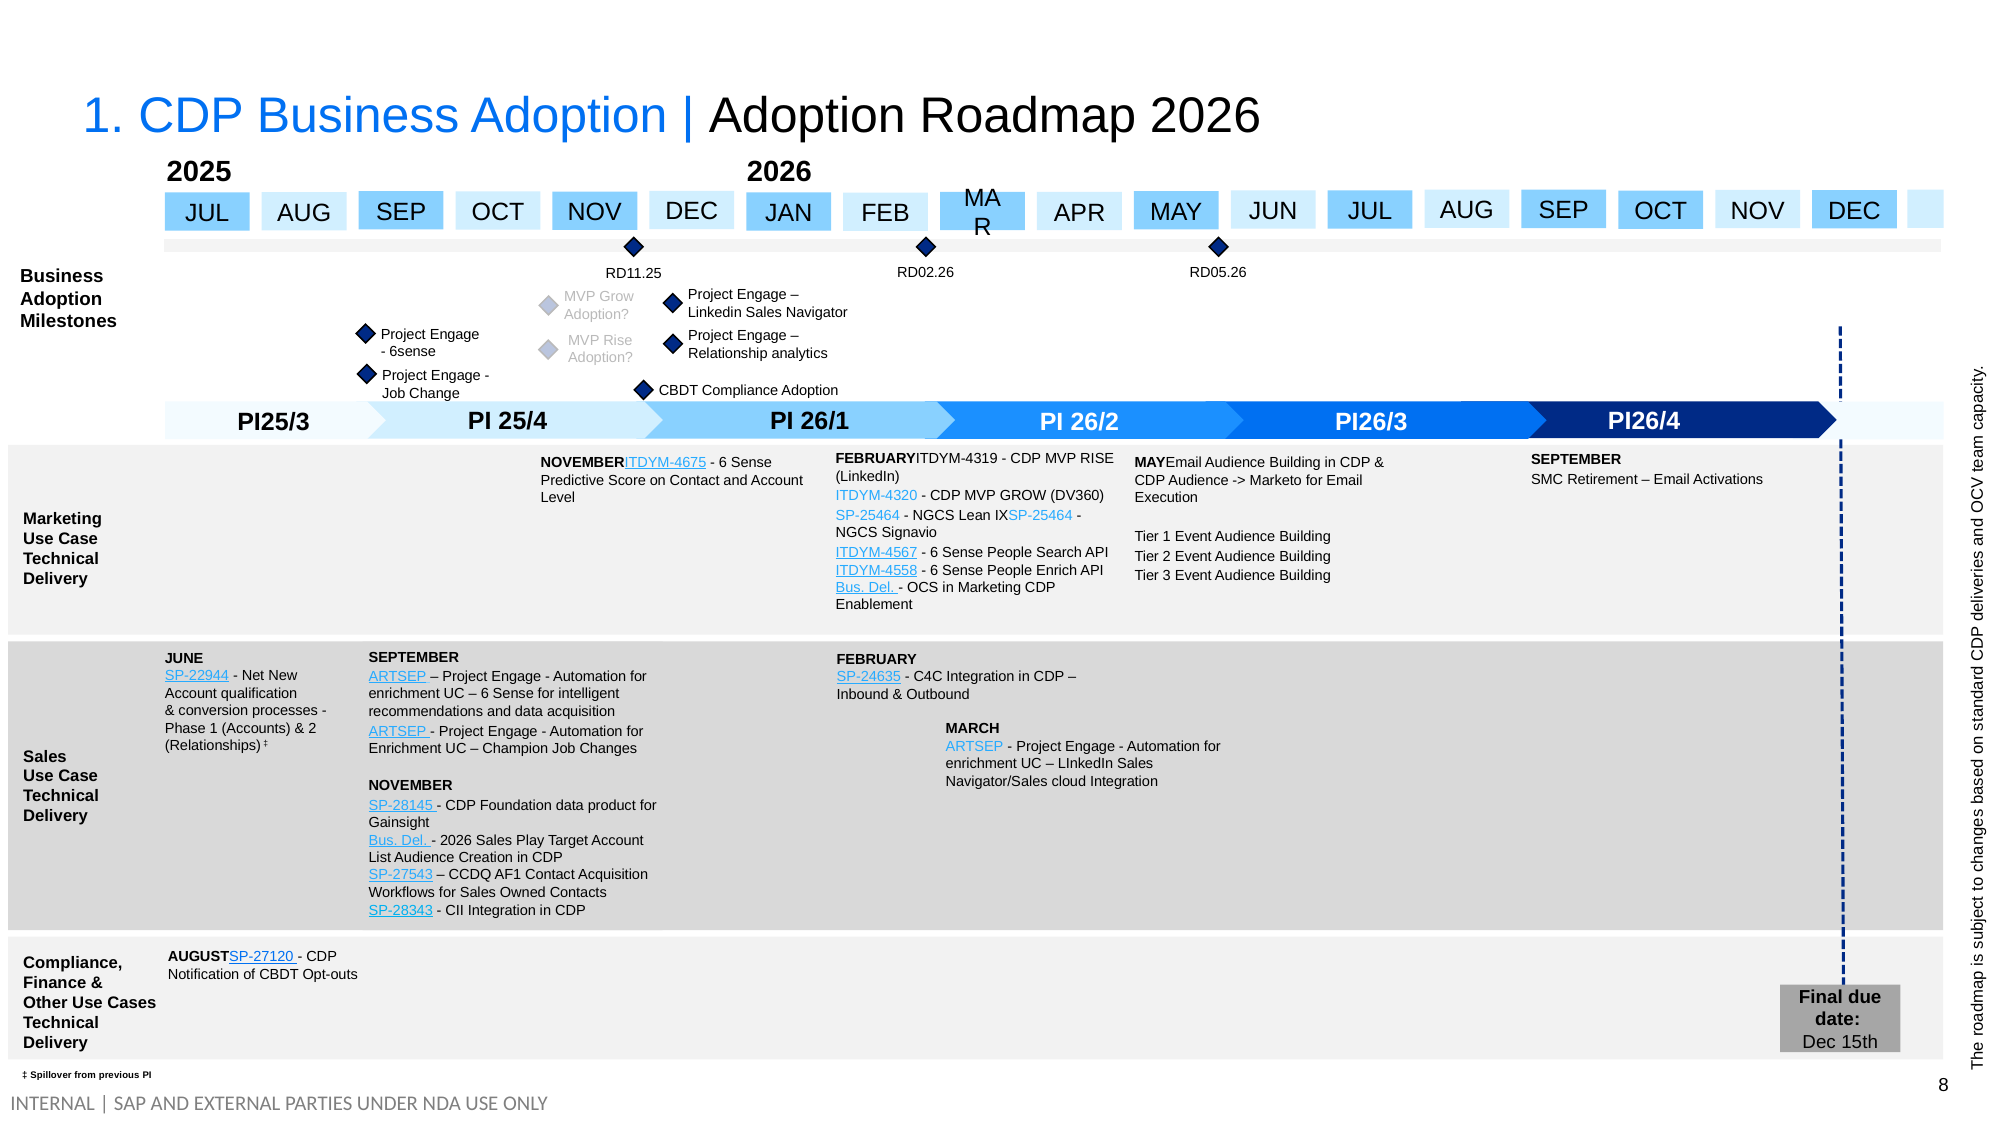

# 1. CDP Business Adoption | Adoption Roadmap 2026
2025
2026

AUG
SEP
NOV
DEC
JUN
JUL
OCT
DEC
MAY
SEP
OCT
NOV
MAR
APR
AUG
JUL
JAN
FEB

RD02.26
RD05.26
Business Adoption Milestones
RD11.25
Project Engage –
Linkedin Sales Navigator

MVP Grow Adoption?

Project Engage - 6sense

Project Engage – Relationship analytics
MVP Rise Adoption?

Project Engage - Job Change

CBDT Compliance Adoption

PI25/3
PI 25/4
                 PI 26/1
PI 26/2
PI26/3
PI26/4

FEBRUARY
ITDYM-4319 - CDP MVP RISE (LinkedIn)
ITDYM-4320 - CDP MVP GROW (DV360)
SP-25464 - NGCS Lean IX
SP-25464 - NGCS Signavio
ITDYM-4567 - 6 Sense People Search API
ITDYM-4558 - 6 Sense People Enrich API
Bus. Del. - OCS in Marketing CDP Enablement

SEPTEMBER
SMC Retirement – Email Activations

NOVEMBER
ITDYM-4675 - 6 Sense Predictive Score on Contact and Account Level

MAY
Email Audience Building in CDP & CDP Audience -> Marketo for Email Execution

Tier 1 Event Audience Building
Tier 2 Event Audience Building
Tier 3 Event Audience Building

Marketing
Use Case Technical
Delivery

SEPTEMBER
ARTSEP – Project Engage - Automation for enrichment UC – 6 Sense for intelligent recommendations and data acquisition
ARTSEP - Project Engage - Automation for Enrichment UC – Champion Job Changes
NOVEMBER
SP-28145 - CDP Foundation data product for Gainsight
Bus. Del. - 2026 Sales Play Target Account List Audience Creation in CDP
SP-27543 – CCDQ AF1 Contact Acquisition Workflows for Sales Owned Contacts
SP-28343 - CII Integration in CDP

FEBRUARY
SP-24635 - C4C Integration in CDP – Inbound & Outbound

JUNE
SP-22944 - Net New Account qualification & conversion processes - Phase 1 (Accounts) & 2 (Relationships) ‡

The roadmap is subject to changes based on standard CDP deliveries and OCV team capacity.
MARCH
ARTSEP - Project Engage - Automation for enrichment UC – LInkedIn Sales Navigator/Sales cloud Integration

Sales
Use Case Technical
Delivery

AUGUST
SP-27120 - CDP Notification of CBDT Opt-outs
Compliance, Finance &
Other Use Cases Technical Delivery
Final due date:
Dec 15th
 ‡ Spillover from previous PI